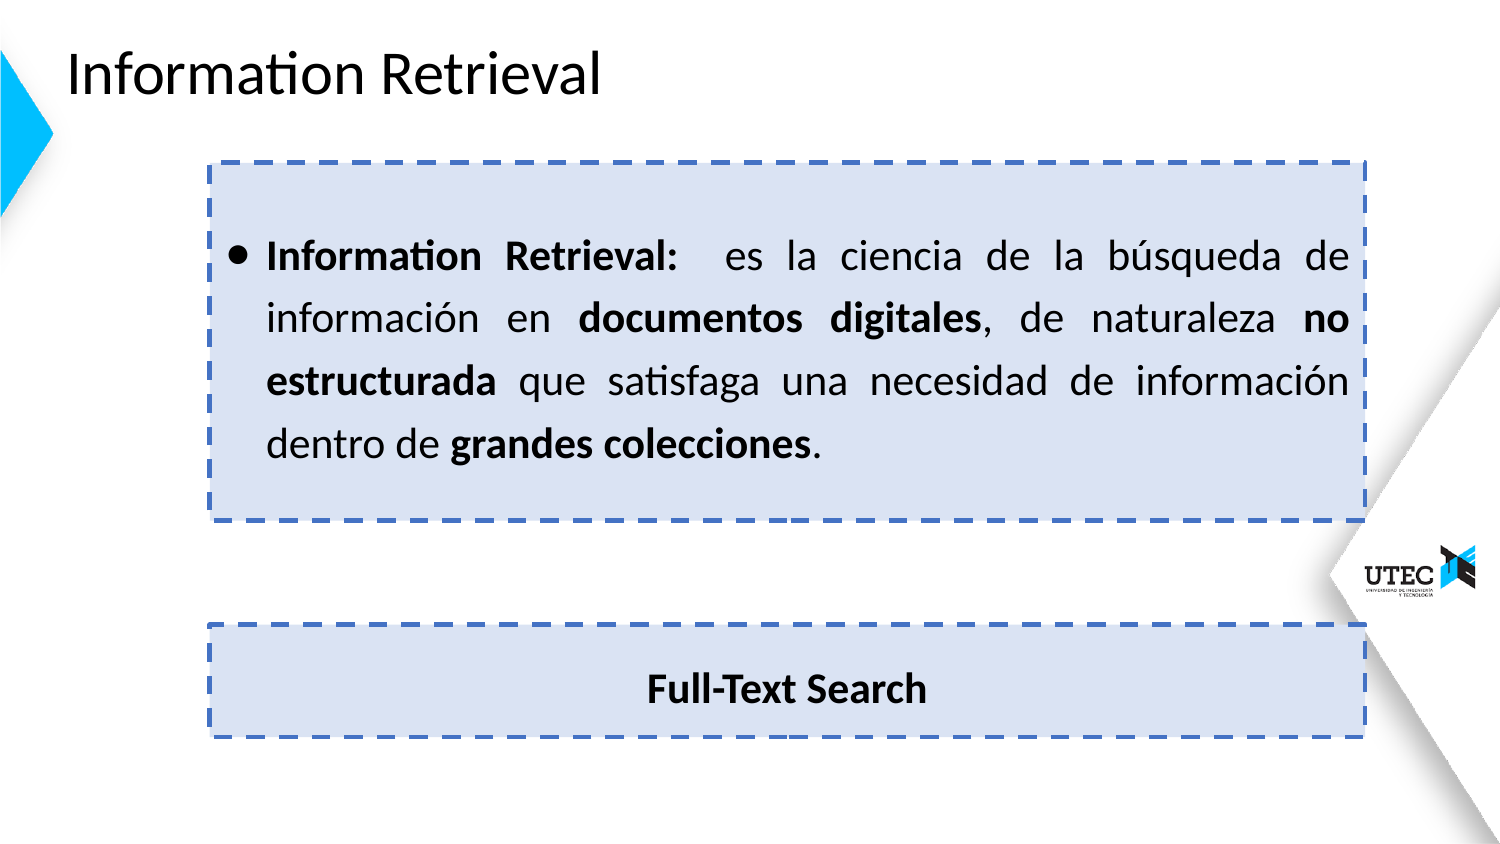

# Information Retrieval
Information Retrieval:  es la ciencia de la búsqueda de información en documentos digitales, de naturaleza no estructurada que satisfaga una necesidad de información dentro de grandes colecciones.
Full-Text Search